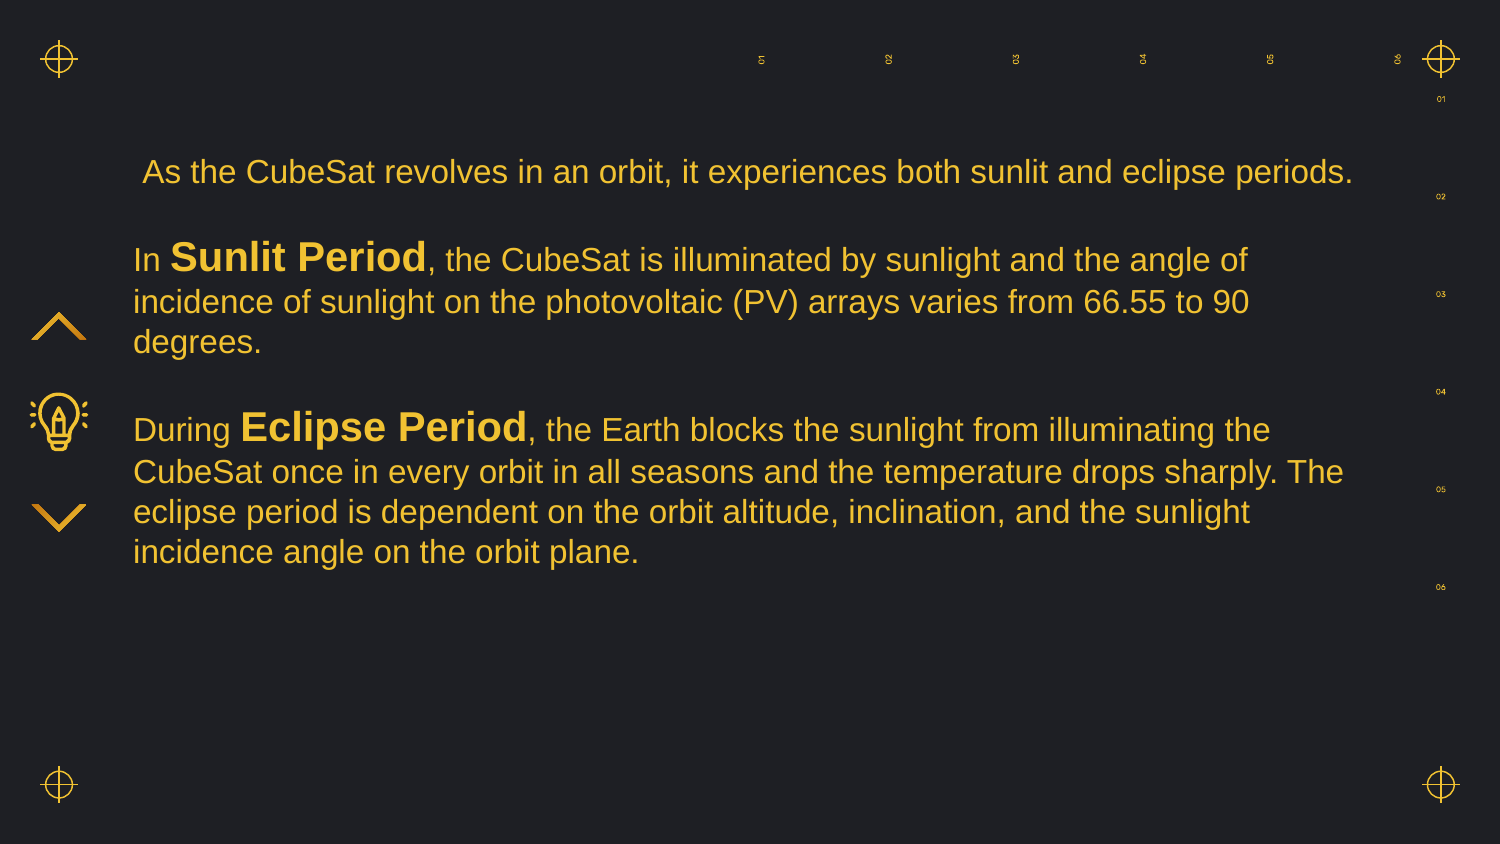

As the CubeSat revolves in an orbit, it experiences both sunlit and eclipse periods.

In Sunlit Period, the CubeSat is illuminated by sunlight and the angle of incidence of sunlight on the photovoltaic (PV) arrays varies from 66.55 to 90 degrees.

During Eclipse Period, the Earth blocks the sunlight from illuminating the CubeSat once in every orbit in all seasons and the temperature drops sharply. The eclipse period is dependent on the orbit altitude, inclination, and the sunlight incidence angle on the orbit plane.